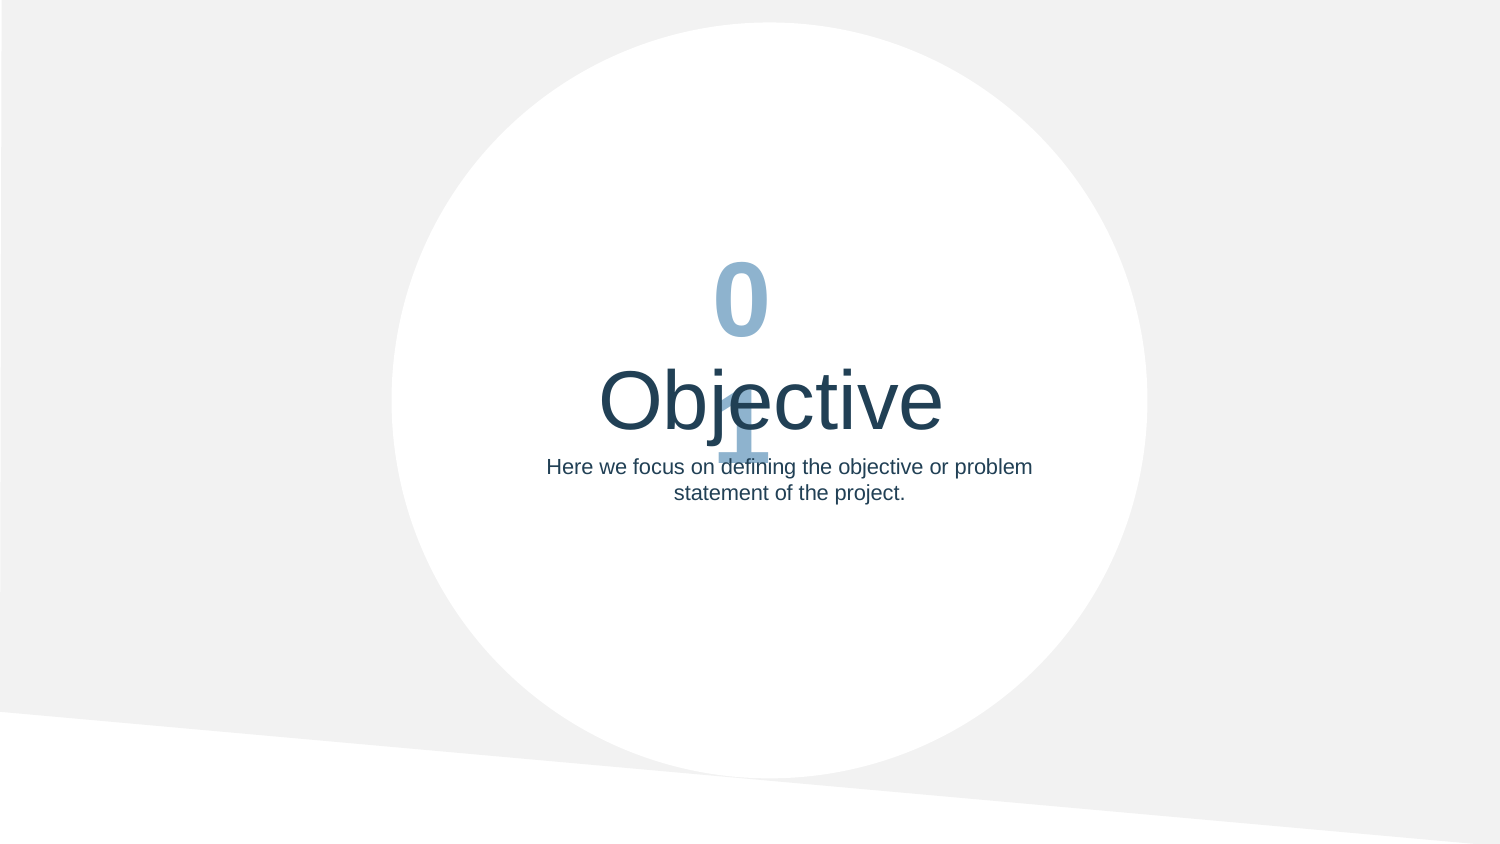

01
Objective
Here we focus on defining the objective or problem statement of the project.